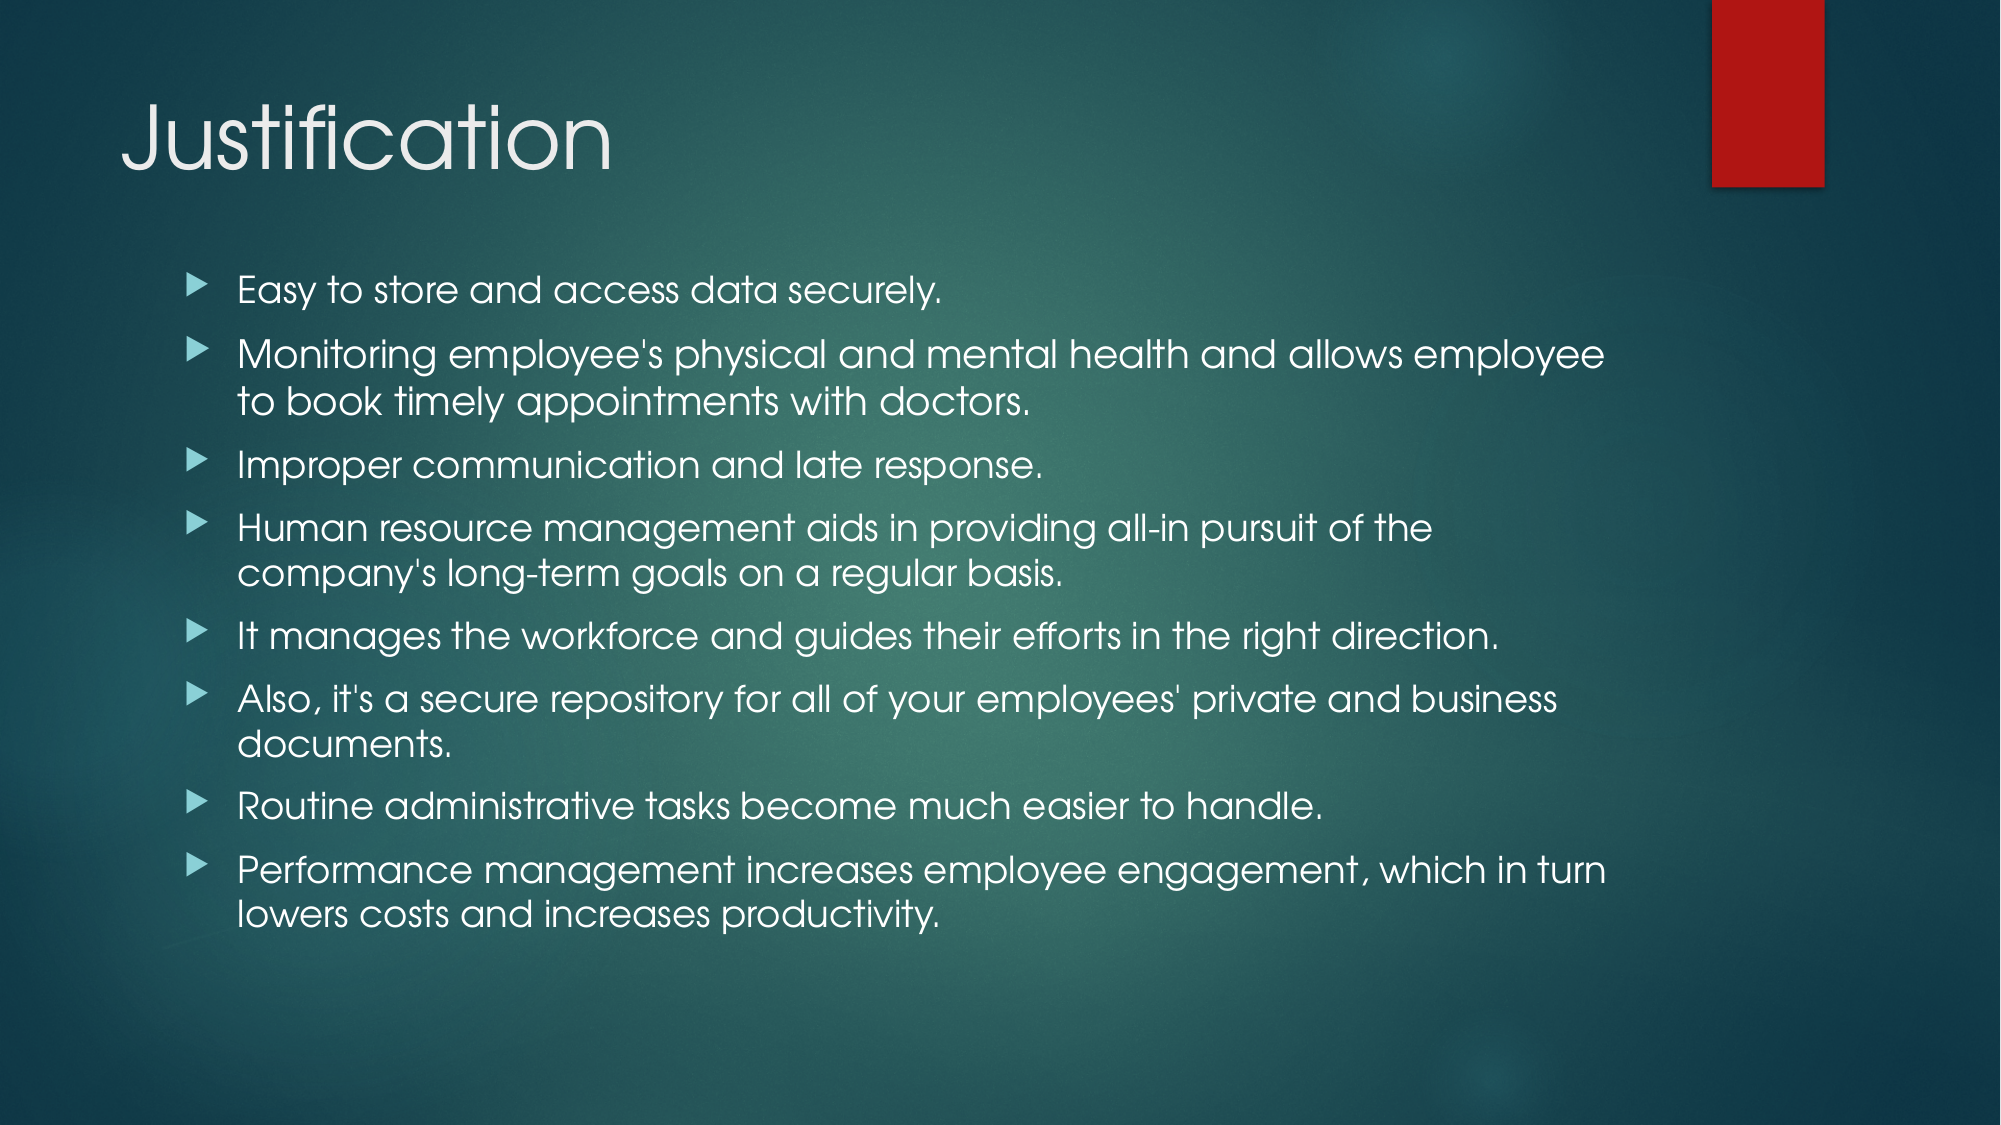

# Justification
Easy to store and access data securely.
Monitoring employee's physical and mental health and allows employee to book timely appointments with doctors.
Improper communication and late response.
Human resource management aids in providing all-in pursuit of the company's long-term goals on a regular basis.
It manages the workforce and guides their efforts in the right direction.
Also, it's a secure repository for all of your employees' private and business documents.
Routine administrative tasks become much easier to handle.
Performance management increases employee engagement, which in turn lowers costs and increases productivity.